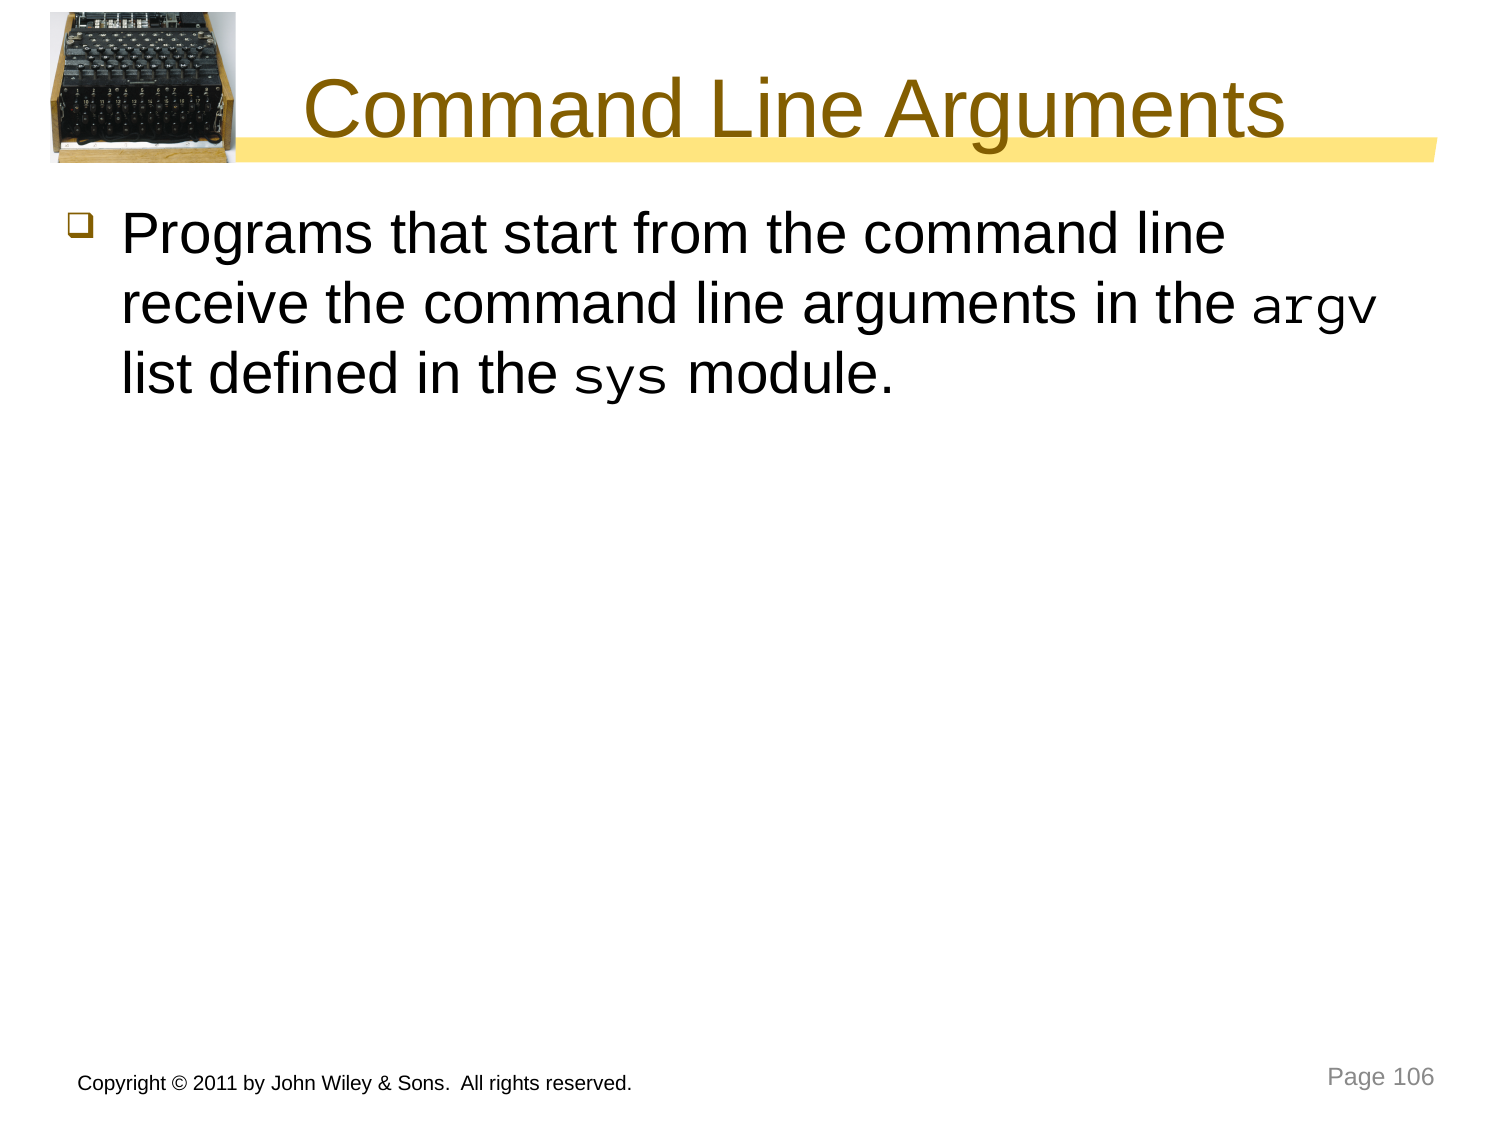

# Command Line Arguments
Programs that start from the command line receive the command line arguments in the argv list defined in the sys module.

Copyright © 2011 by John Wiley & Sons.  All rights reserved.
Page 106